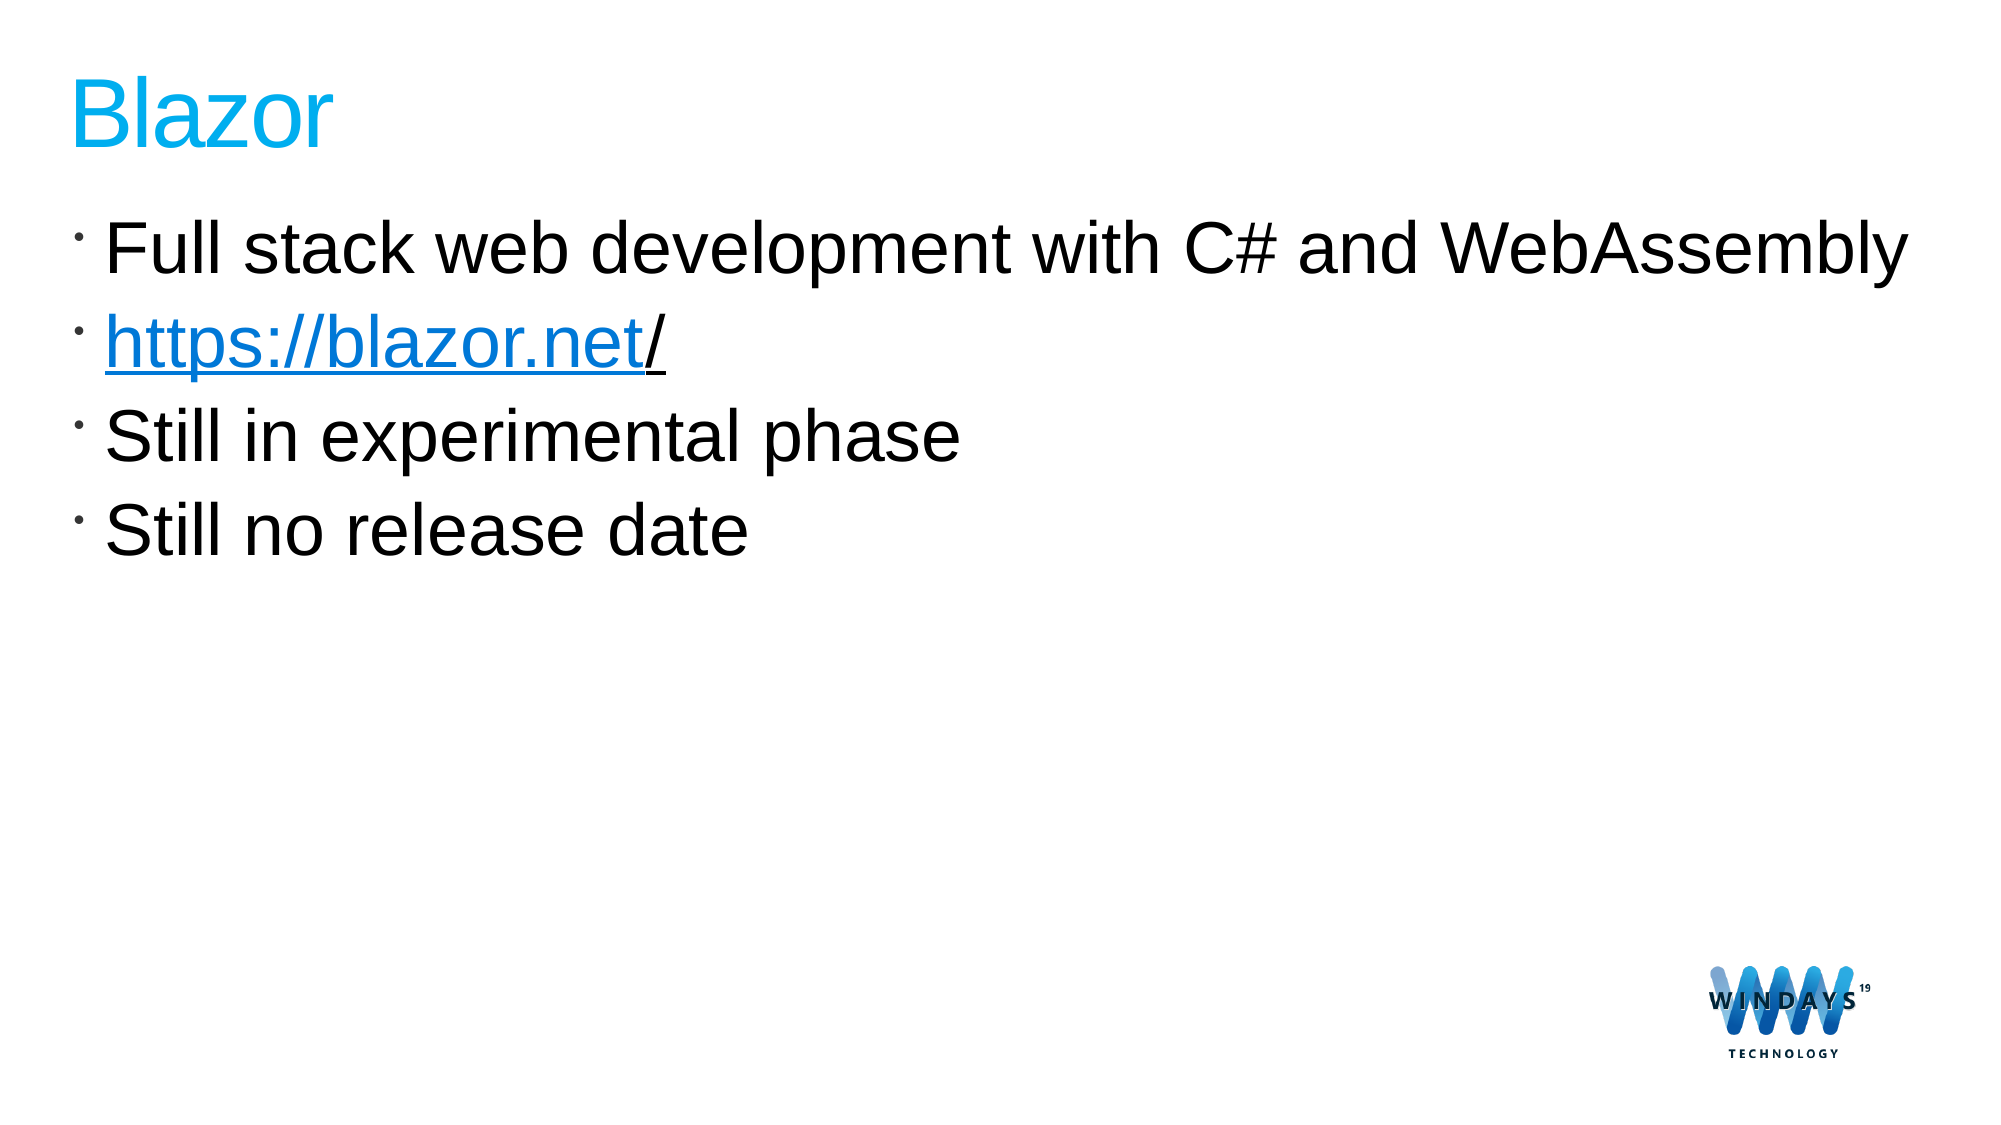

# Blazor
Full stack web development with C# and WebAssembly
https://blazor.net/
Still in experimental phase
Still no release date